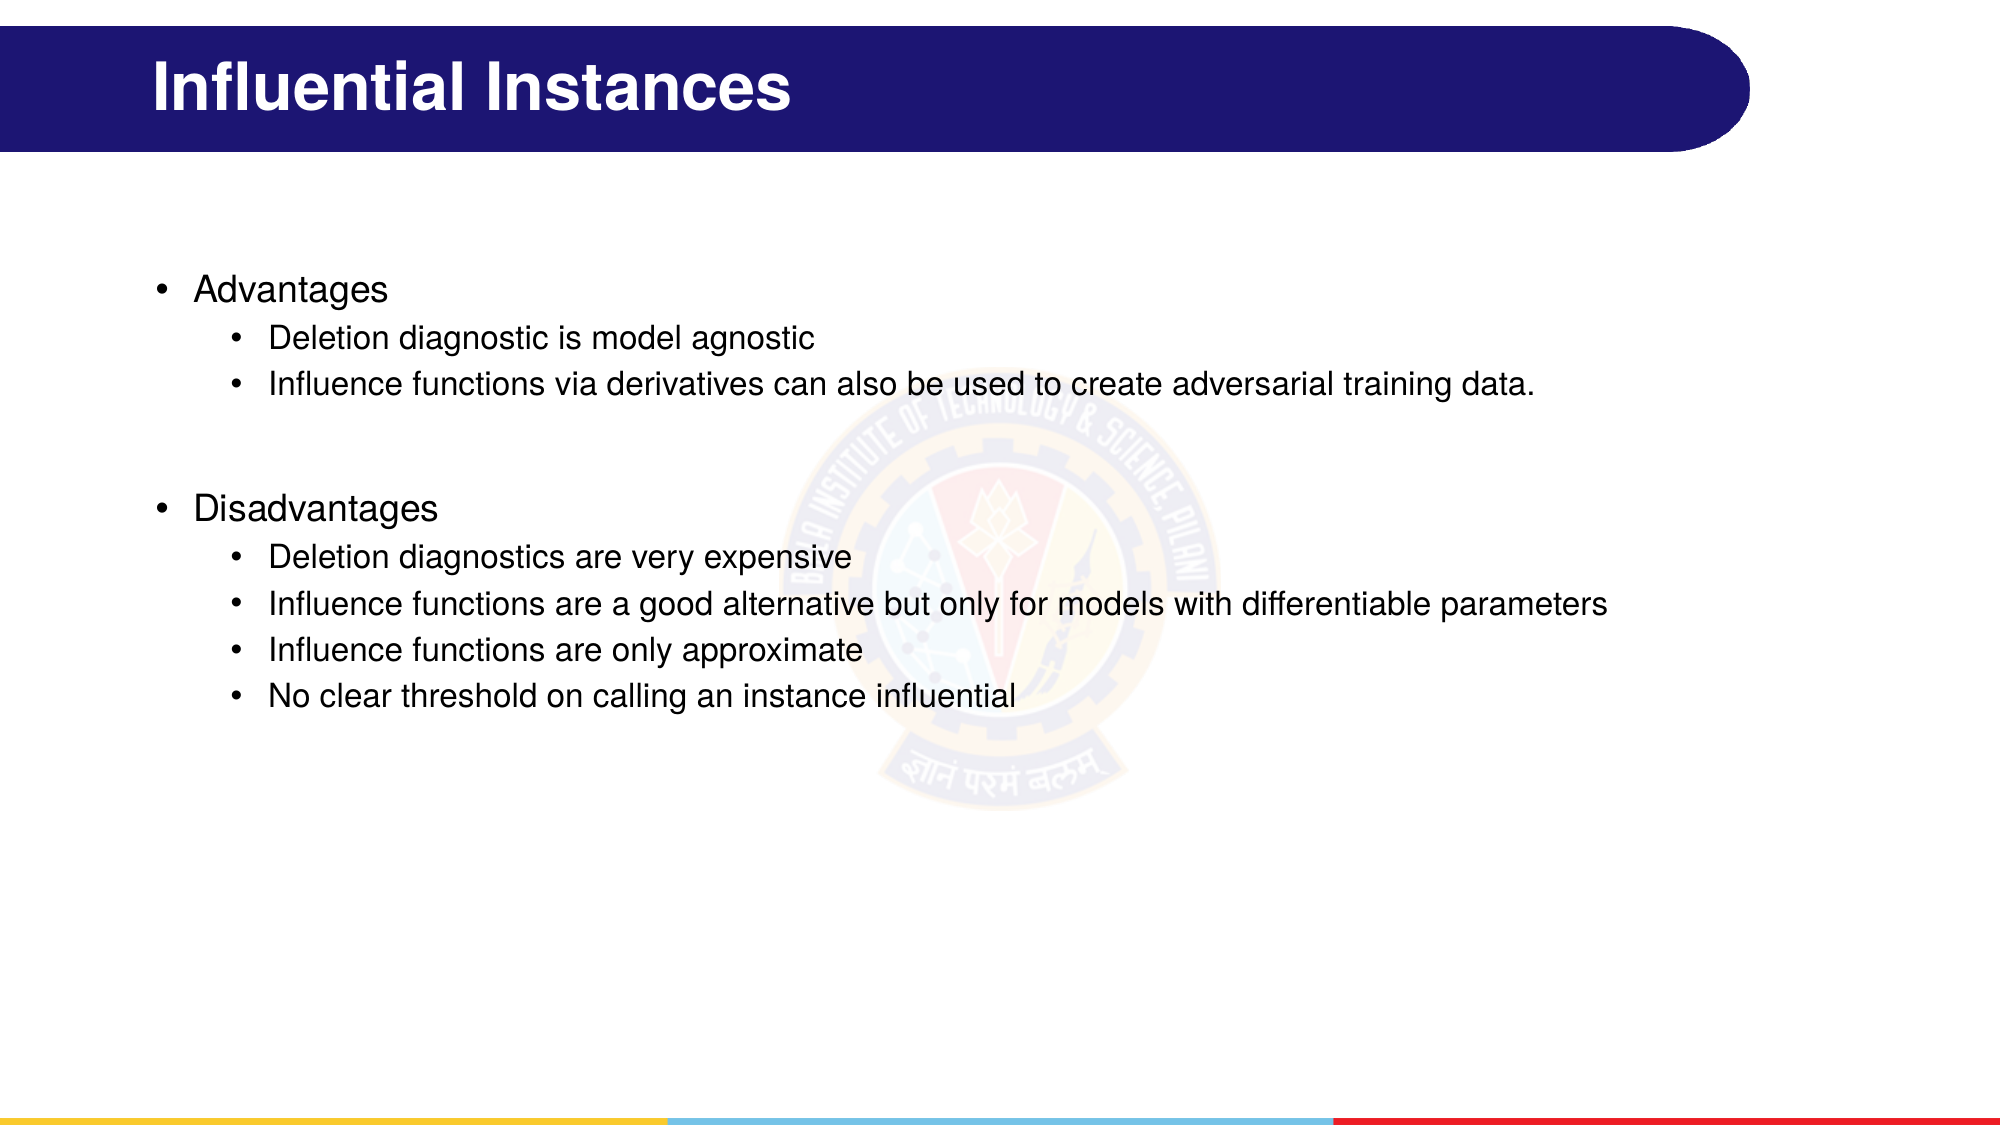

# Influential Instances

Advantages
Deletion diagnostic is model agnostic
Influence functions via derivatives can also be used to create adversarial training data.

Disadvantages
Deletion diagnostics are very expensive
Influence functions are a good alternative but only for models with differentiable parameters
Influence functions are only approximate
No clear threshold on calling an instance influential